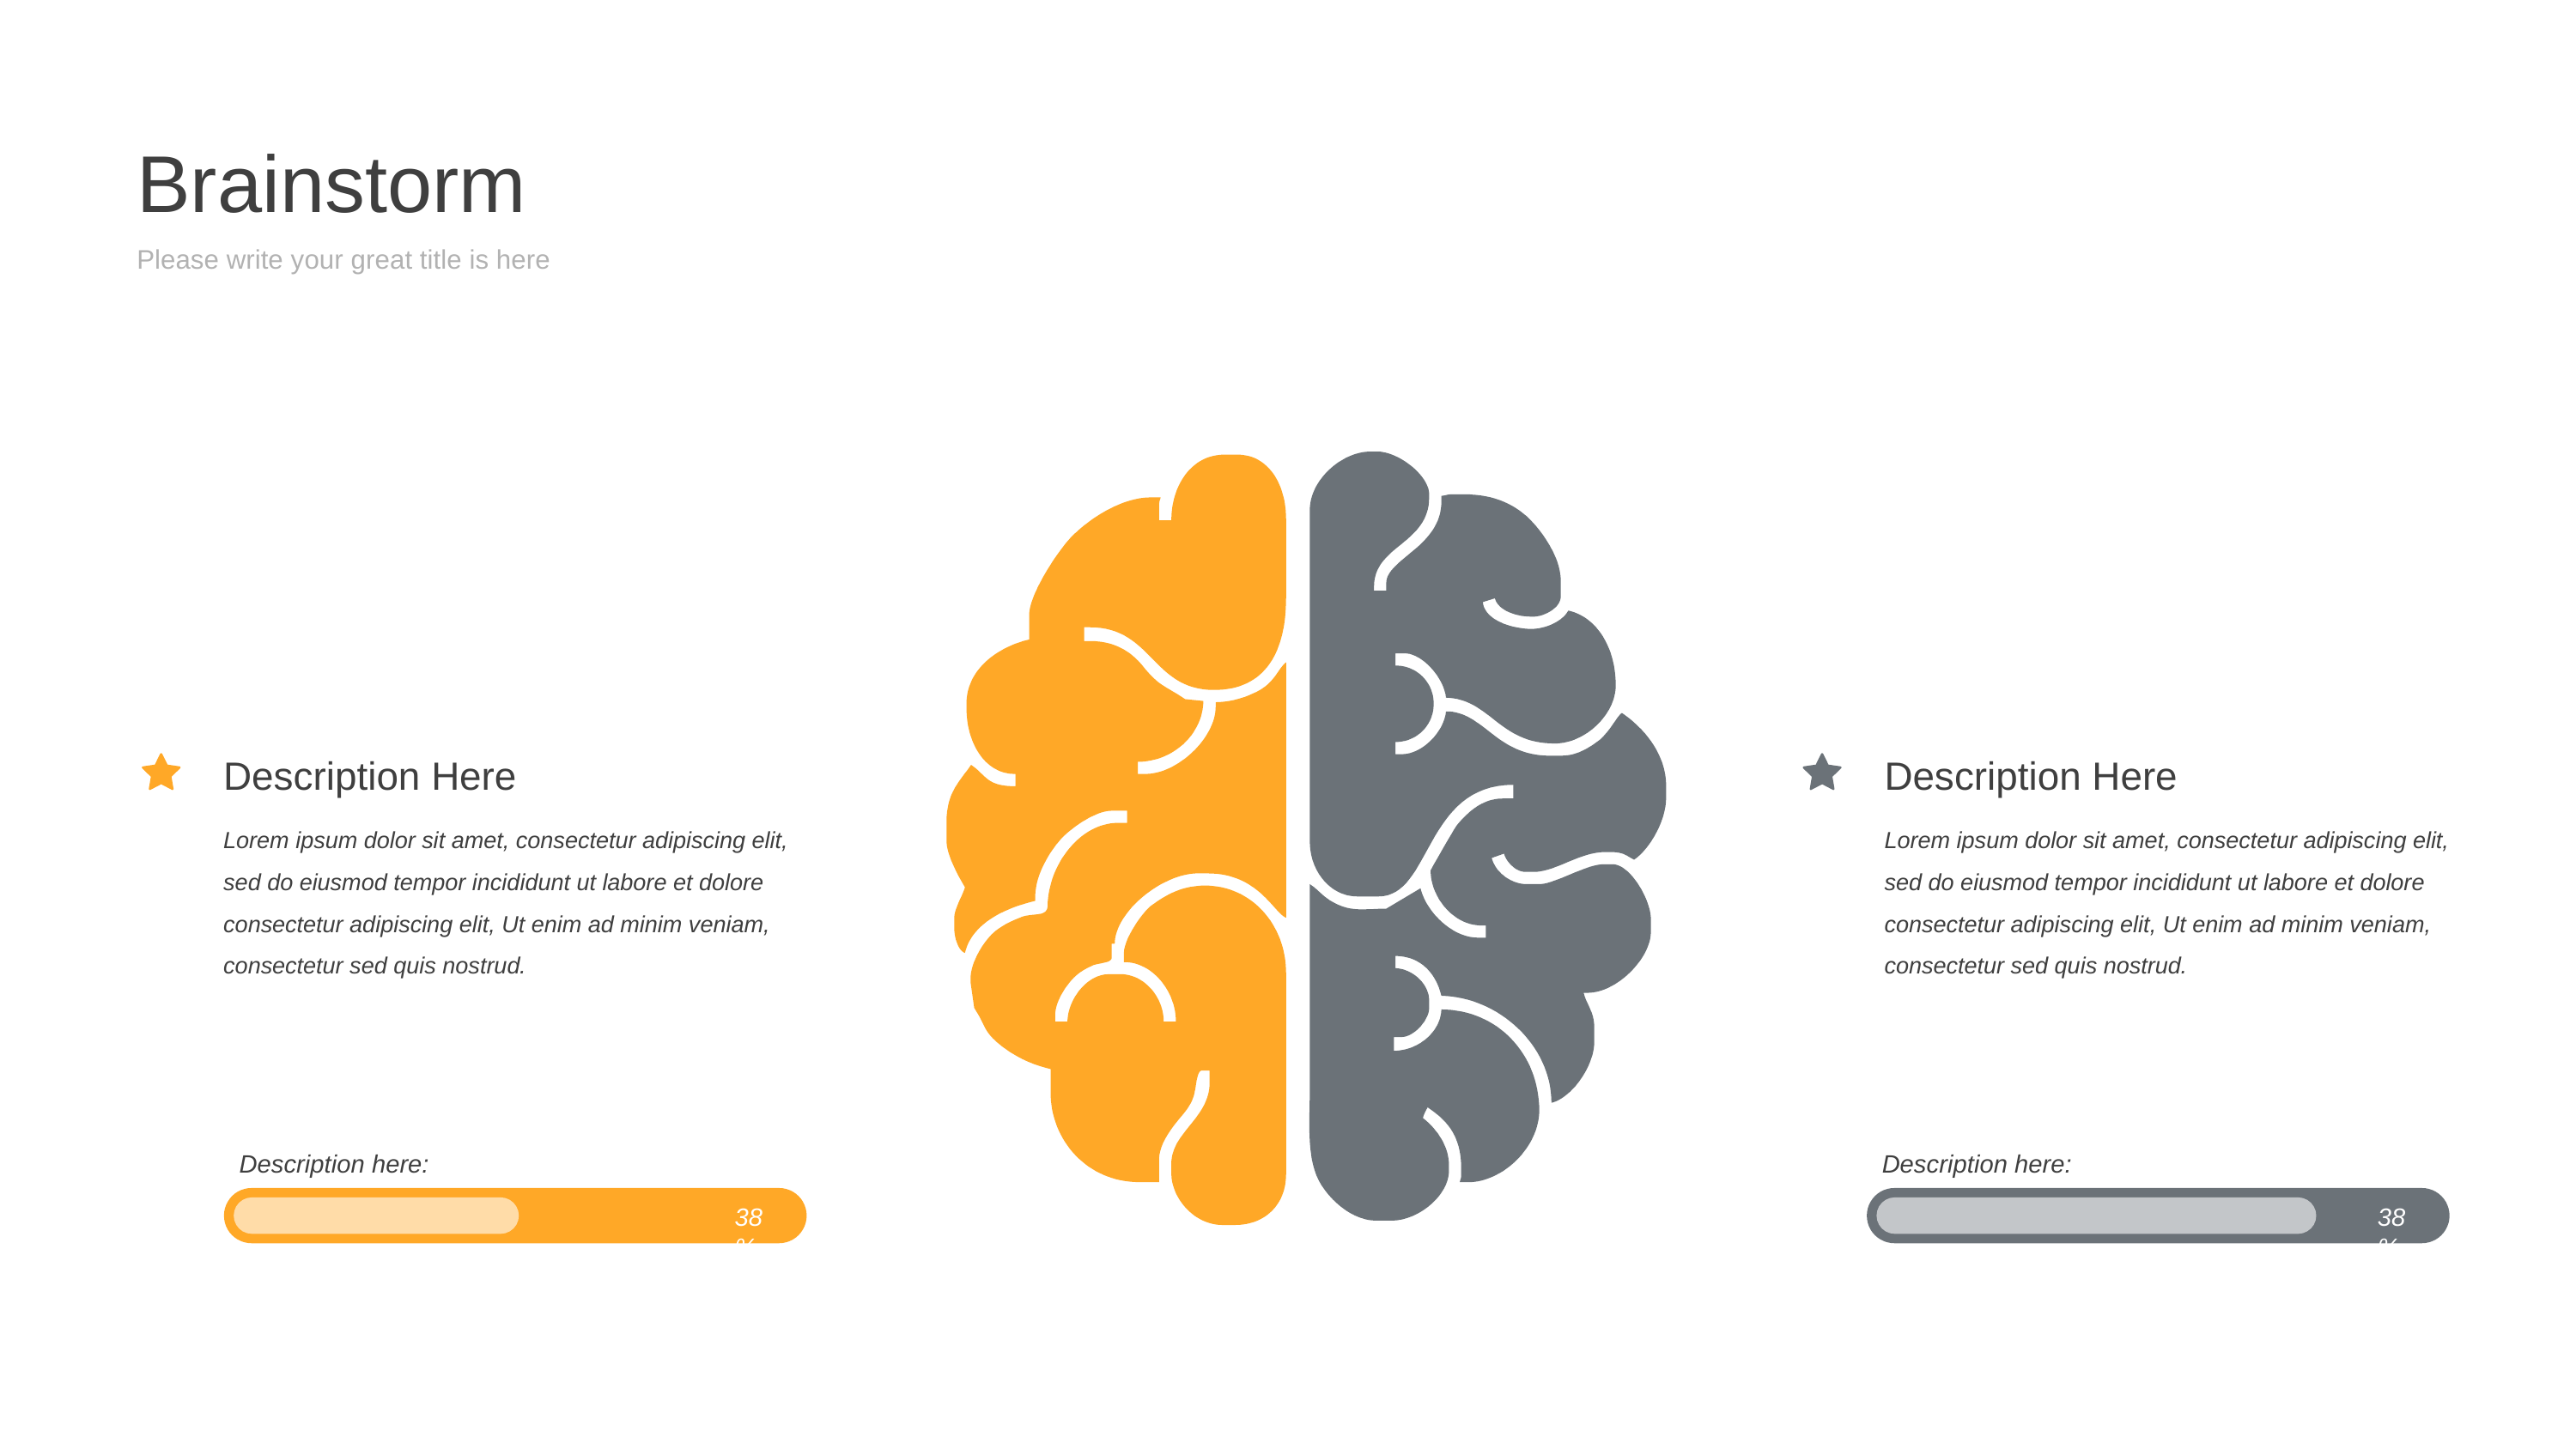

Brainstorm
Please write your great title is here

Description Here
Description Here

Lorem ipsum dolor sit amet, consectetur adipiscing elit, sed do eiusmod tempor incididunt ut labore et dolore consectetur adipiscing elit, Ut enim ad minim veniam, consectetur sed quis nostrud.
Lorem ipsum dolor sit amet, consectetur adipiscing elit, sed do eiusmod tempor incididunt ut labore et dolore consectetur adipiscing elit, Ut enim ad minim veniam, consectetur sed quis nostrud.
Description here:
Description here:

38%
38%